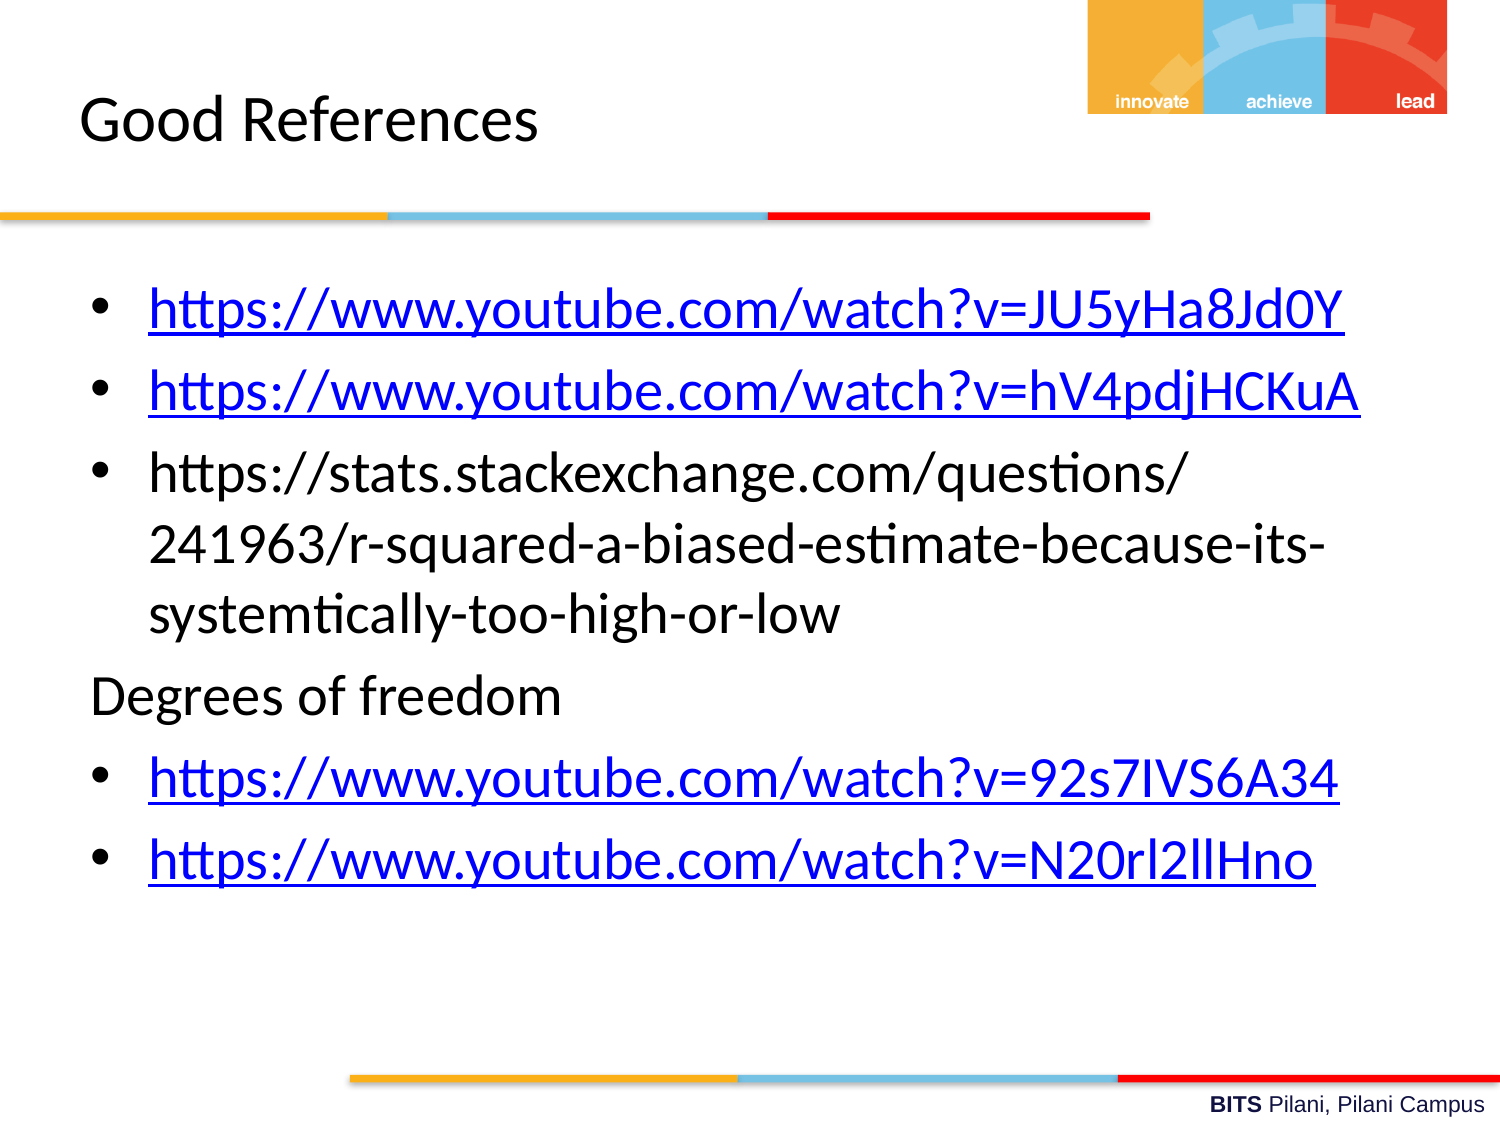

# Good References
https://www.youtube.com/watch?v=JU5yHa8Jd0Y
https://www.youtube.com/watch?v=hV4pdjHCKuA
https://stats.stackexchange.com/questions/241963/r-squared-a-biased-estimate-because-its-systemtically-too-high-or-low
Degrees of freedom
https://www.youtube.com/watch?v=92s7IVS6A34
https://www.youtube.com/watch?v=N20rl2llHno